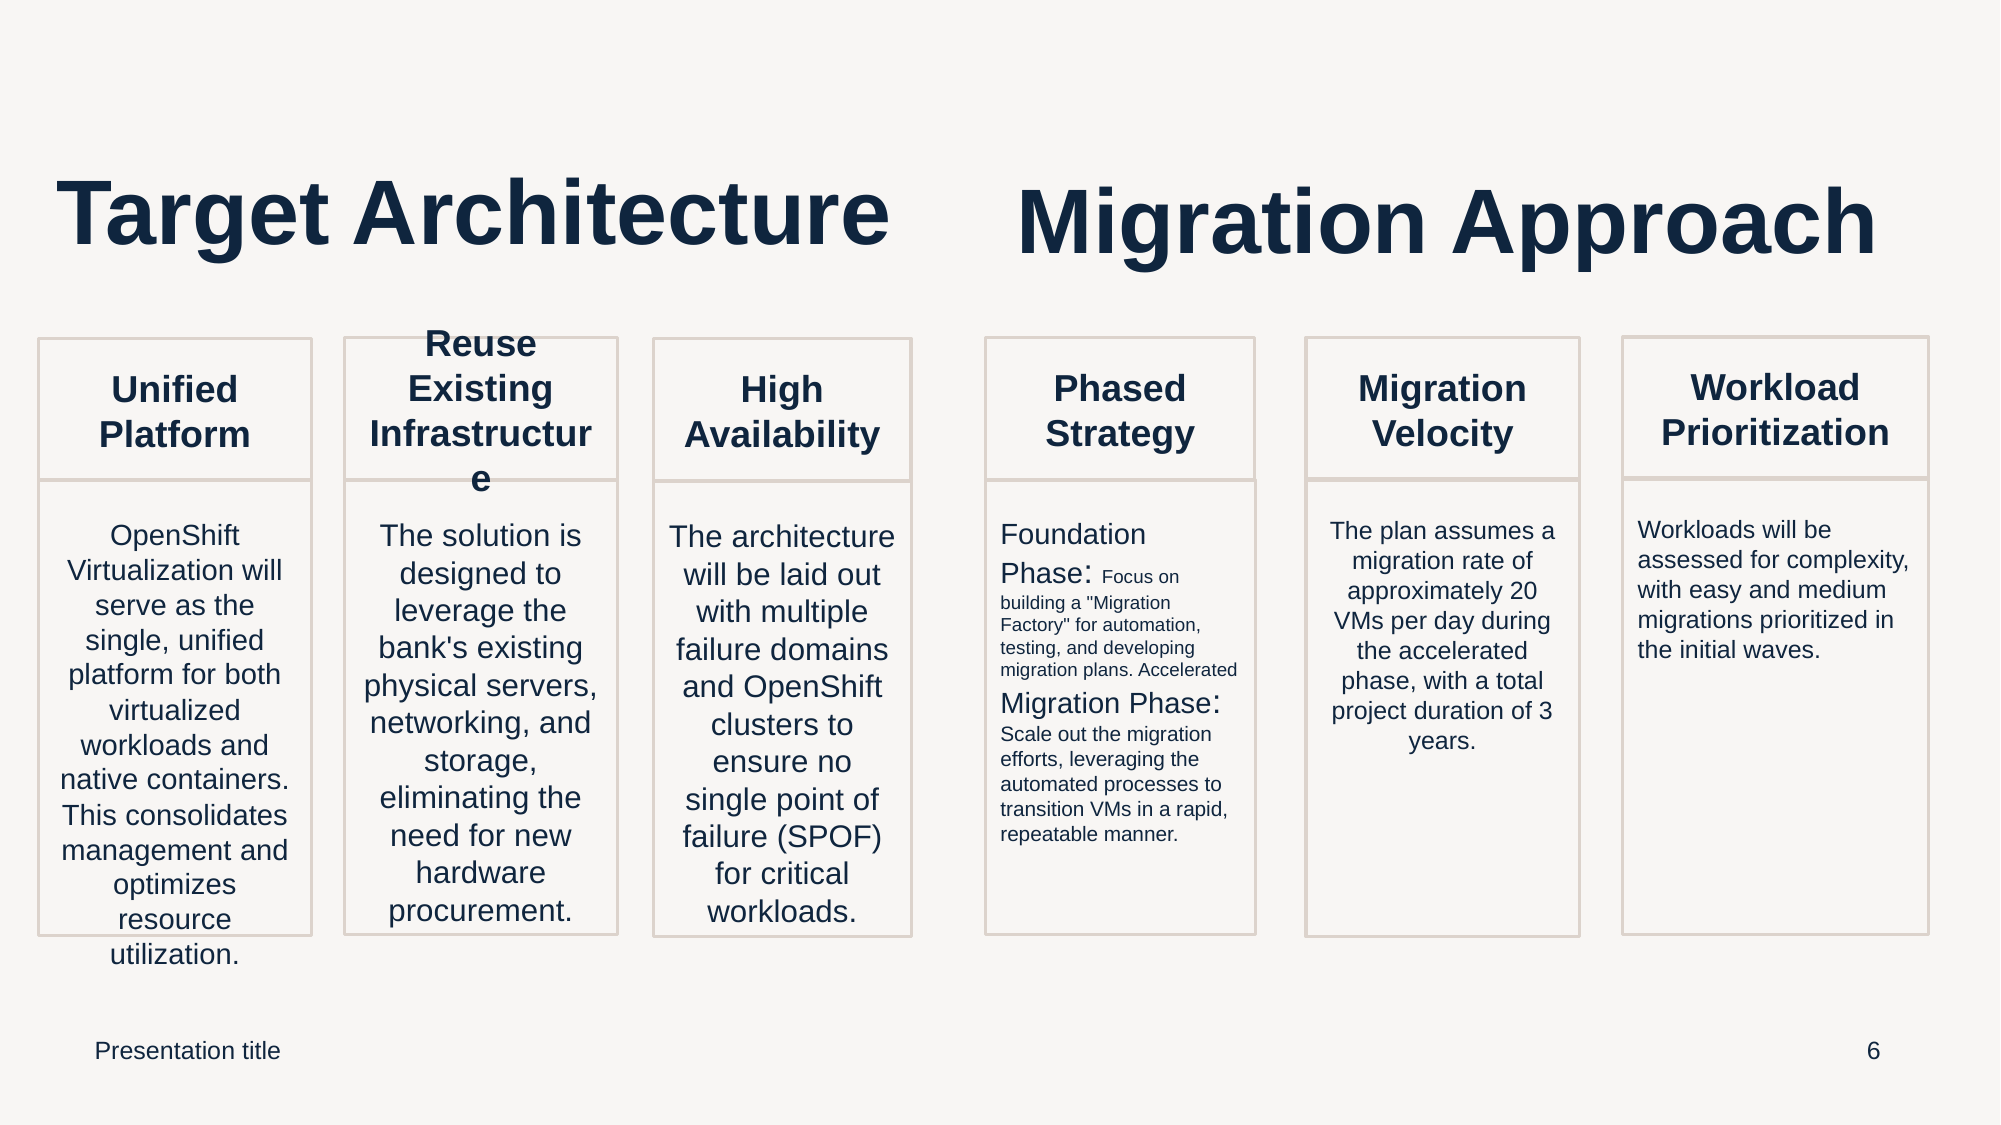

# Target Architecture
Migration Approach
Workload Prioritization
Migration Velocity
Reuse Existing Infrastructure
Phased Strategy
Unified Platform
High Availability
Workloads will be assessed for complexity, with easy and medium migrations prioritized in the initial waves.
The plan assumes a migration rate of approximately 20 VMs per day during the accelerated phase, with a total project duration of 3 years.
Foundation Phase: Focus on building a "Migration Factory" for automation, testing, and developing migration plans. Accelerated
Migration Phase: Scale out the migration efforts, leveraging the automated processes to transition VMs in a rapid, repeatable manner.
The solution is designed to leverage the bank's existing physical servers, networking, and storage, eliminating the need for new hardware procurement.
OpenShift Virtualization will serve as the single, unified platform for both virtualized workloads and native containers. This consolidates management and optimizes resource utilization.
The architecture will be laid out with multiple failure domains and OpenShift clusters to ensure no single point of failure (SPOF) for critical workloads.
Presentation title
6